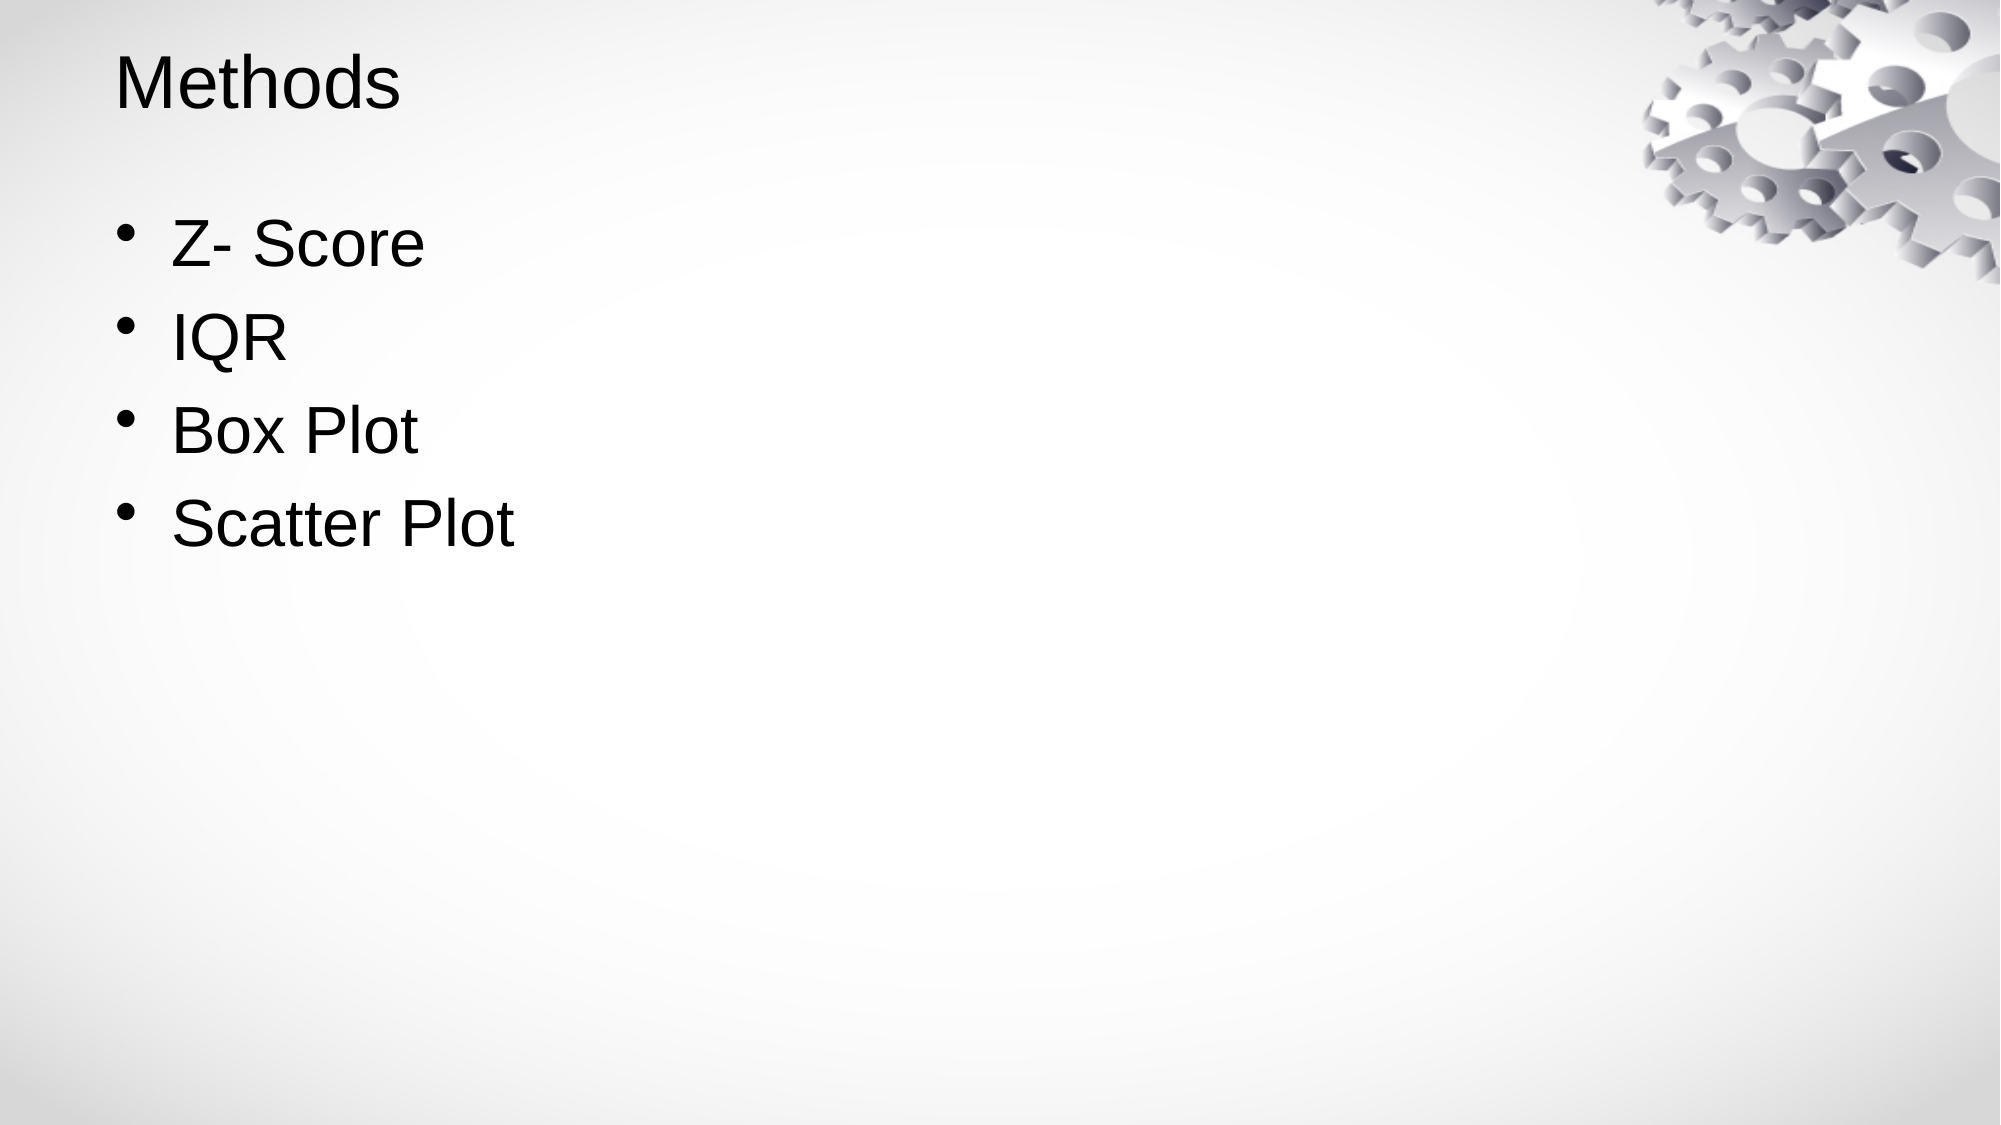

# Methods
Z- Score
IQR
Box Plot
Scatter Plot